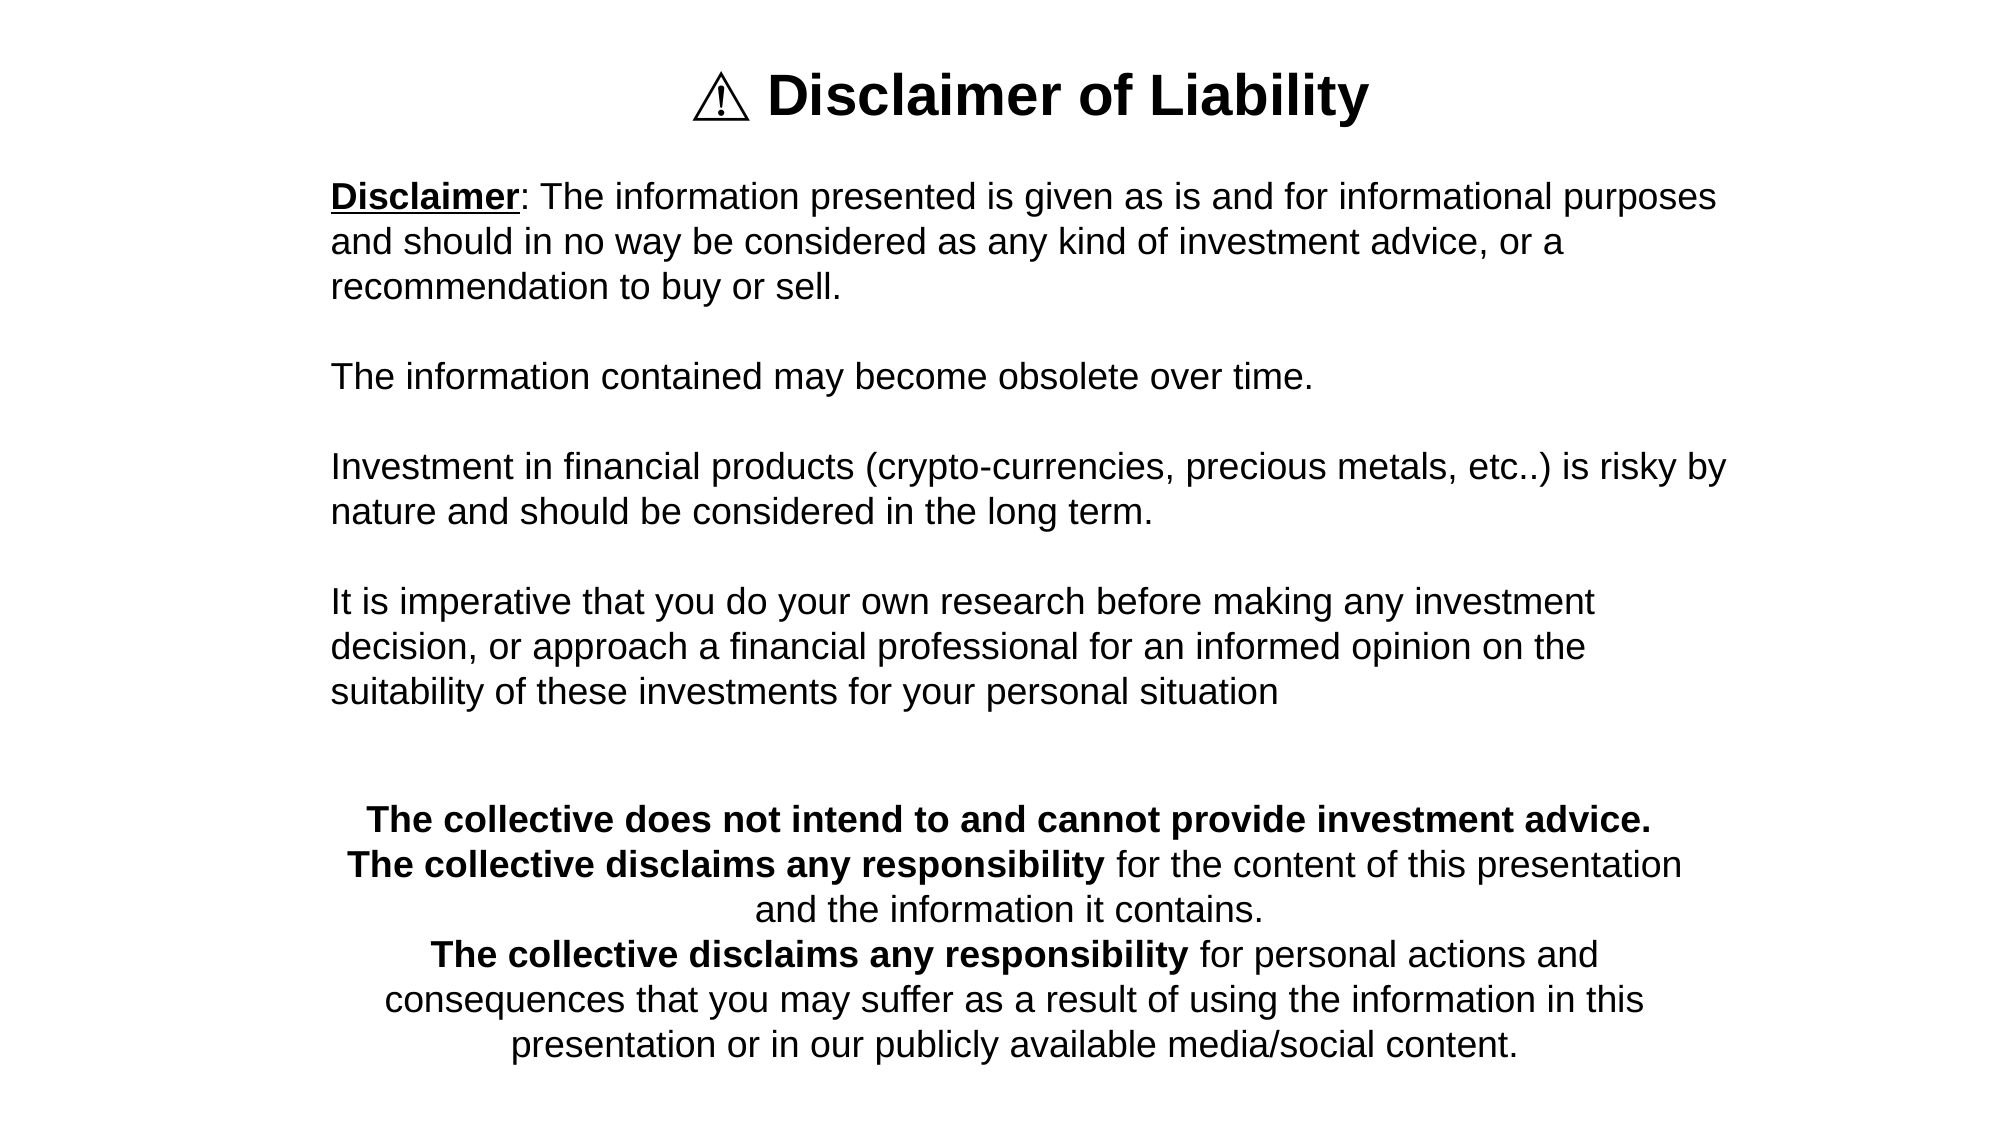

⚠️ Disclaimer of Liability

Disclaimer: The information presented is given as is and for informational purposes and should in no way be considered as any kind of investment advice, or a recommendation to buy or sell.
The information contained may become obsolete over time.
Investment in financial products (crypto-currencies, precious metals, etc..) is risky by nature and should be considered in the long term.
It is imperative that you do your own research before making any investment decision, or approach a financial professional for an informed opinion on the suitability of these investments for your personal situation
The collective does not intend to and cannot provide investment advice.
The collective disclaims any responsibility for the content of this presentation and the information it contains.
The collective disclaims any responsibility for personal actions and consequences that you may suffer as a result of using the information in this presentation or in our publicly available media/social content.